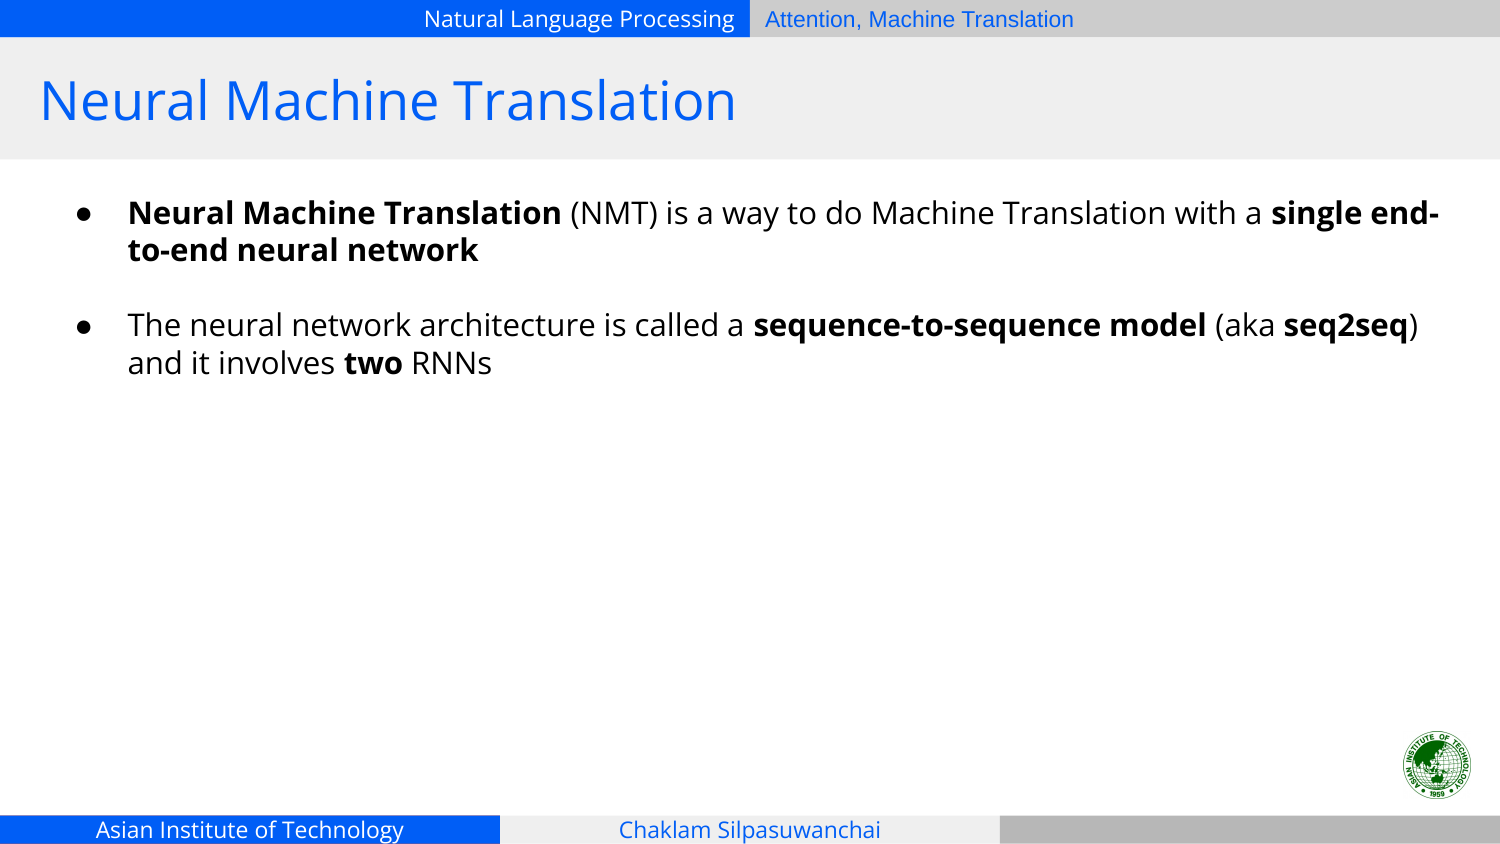

# Neural Machine Translation
Neural Machine Translation (NMT) is a way to do Machine Translation with a single end-to-end neural network
The neural network architecture is called a sequence-to-sequence model (aka seq2seq) and it involves two RNNs